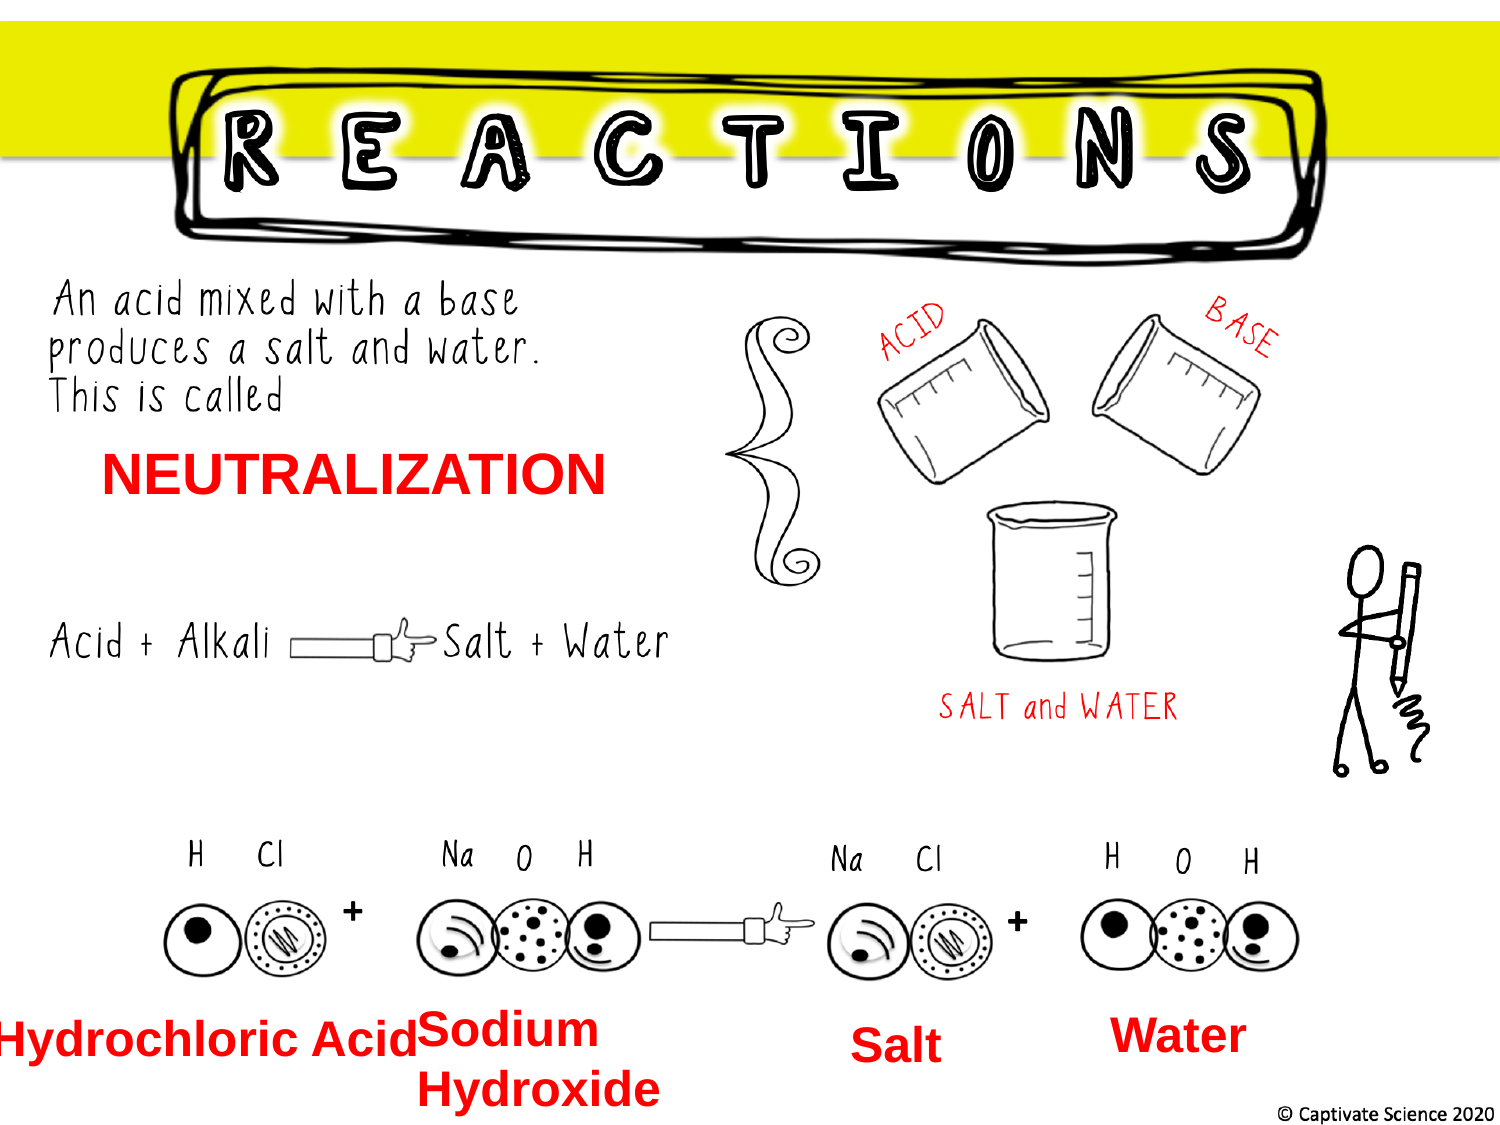

NEUTRALIZATION
Sodium
Hydroxide
Water
Hydrochloric Acid
Salt